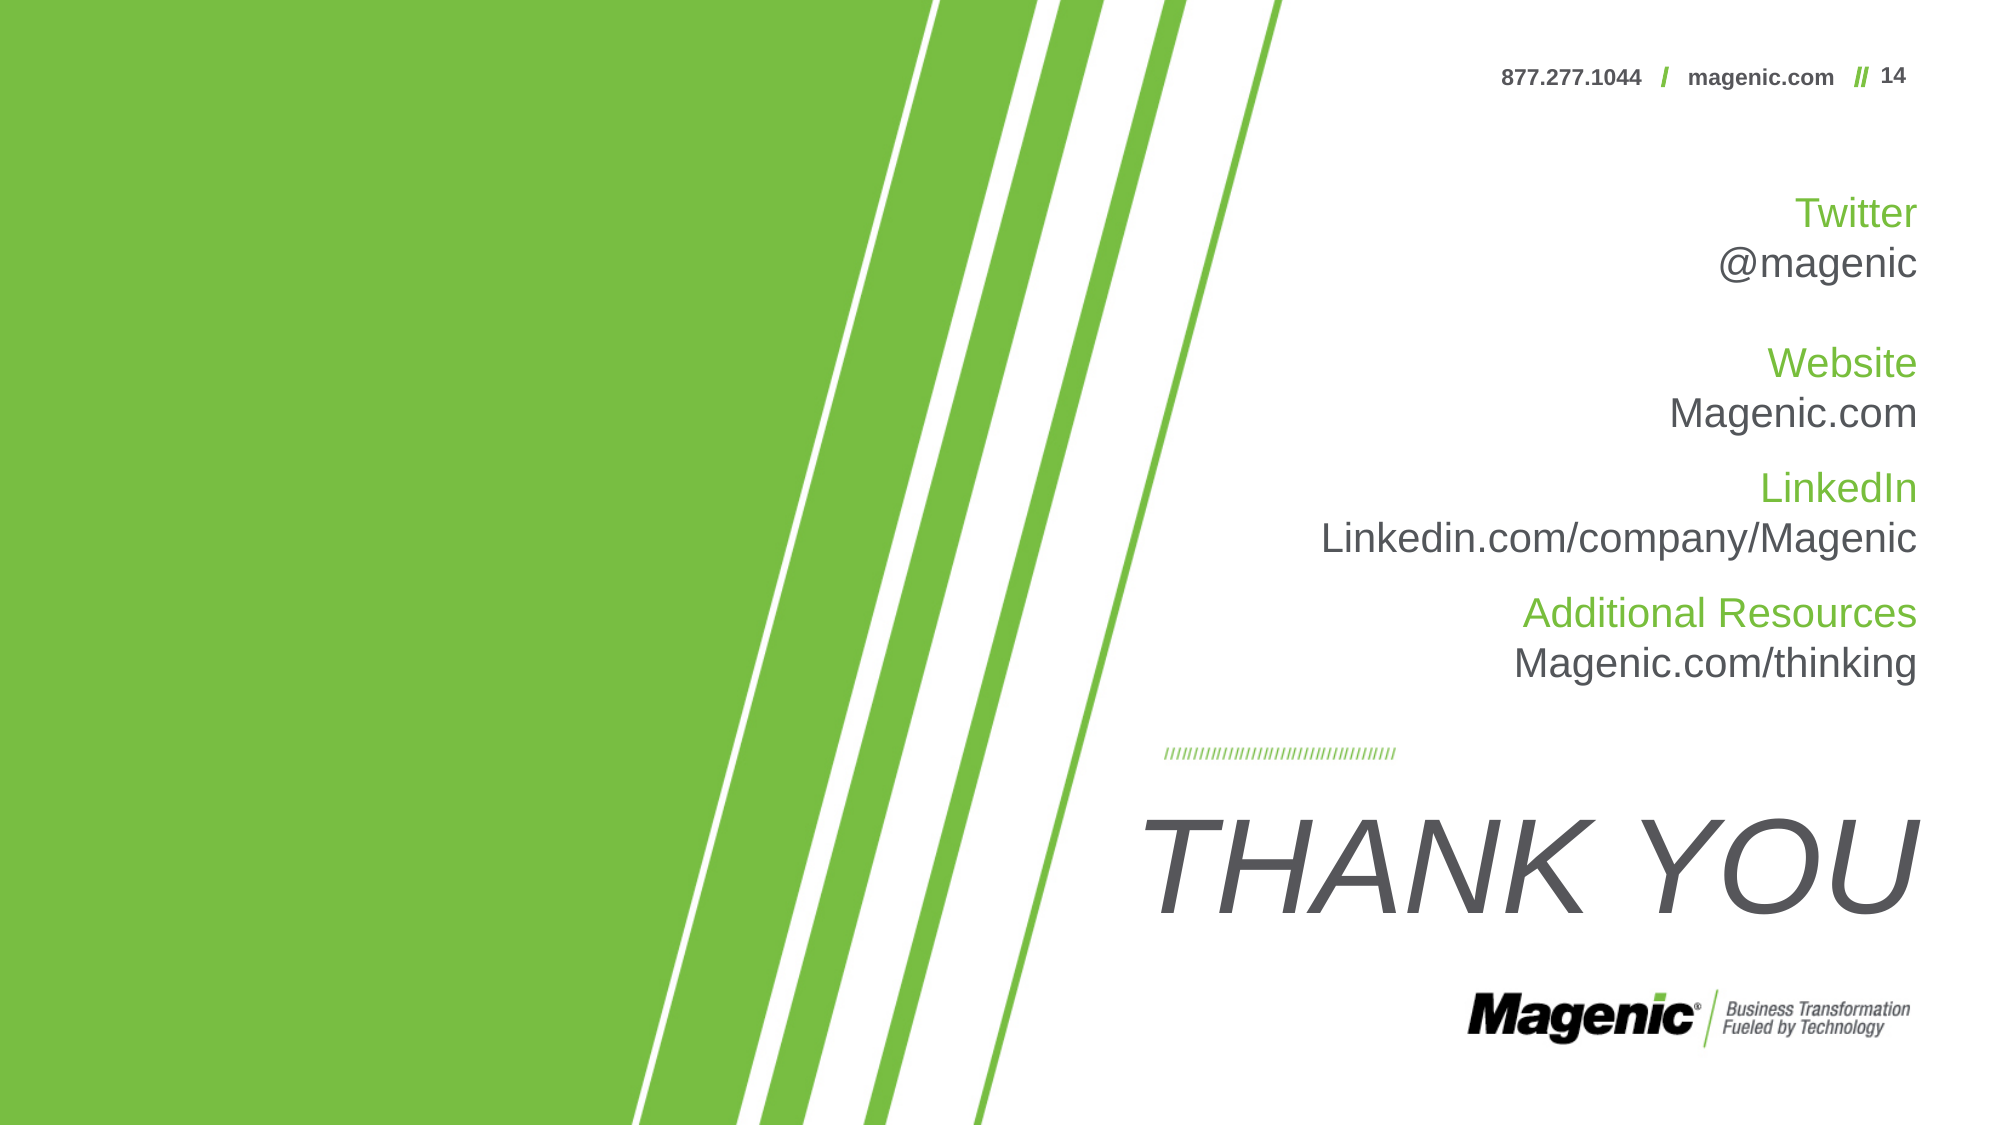

Twitter
@magenic

Website
Magenic.com
LinkedIn
Linkedin.com/company/Magenic
Additional Resources
Magenic.com/thinking